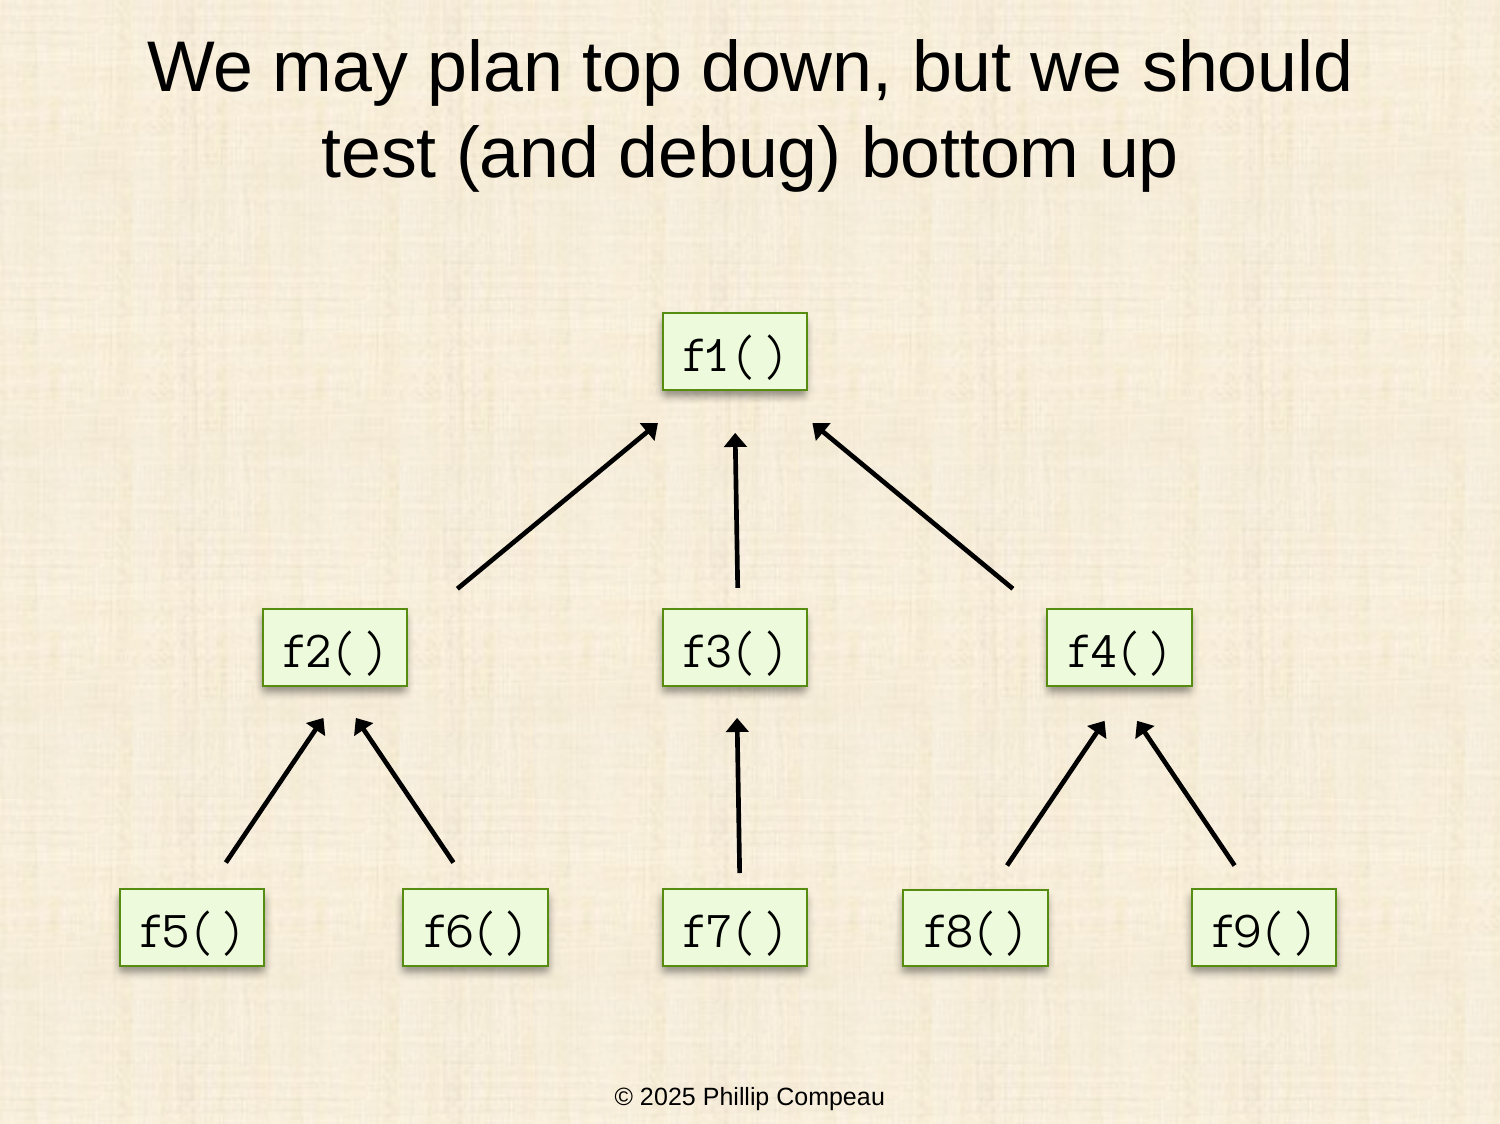

# We may plan top down, but we should test (and debug) bottom up
f1()
f2()
f3()
f4()
f5()
f6()
f7()
f9()
f8()
© 2025 Phillip Compeau